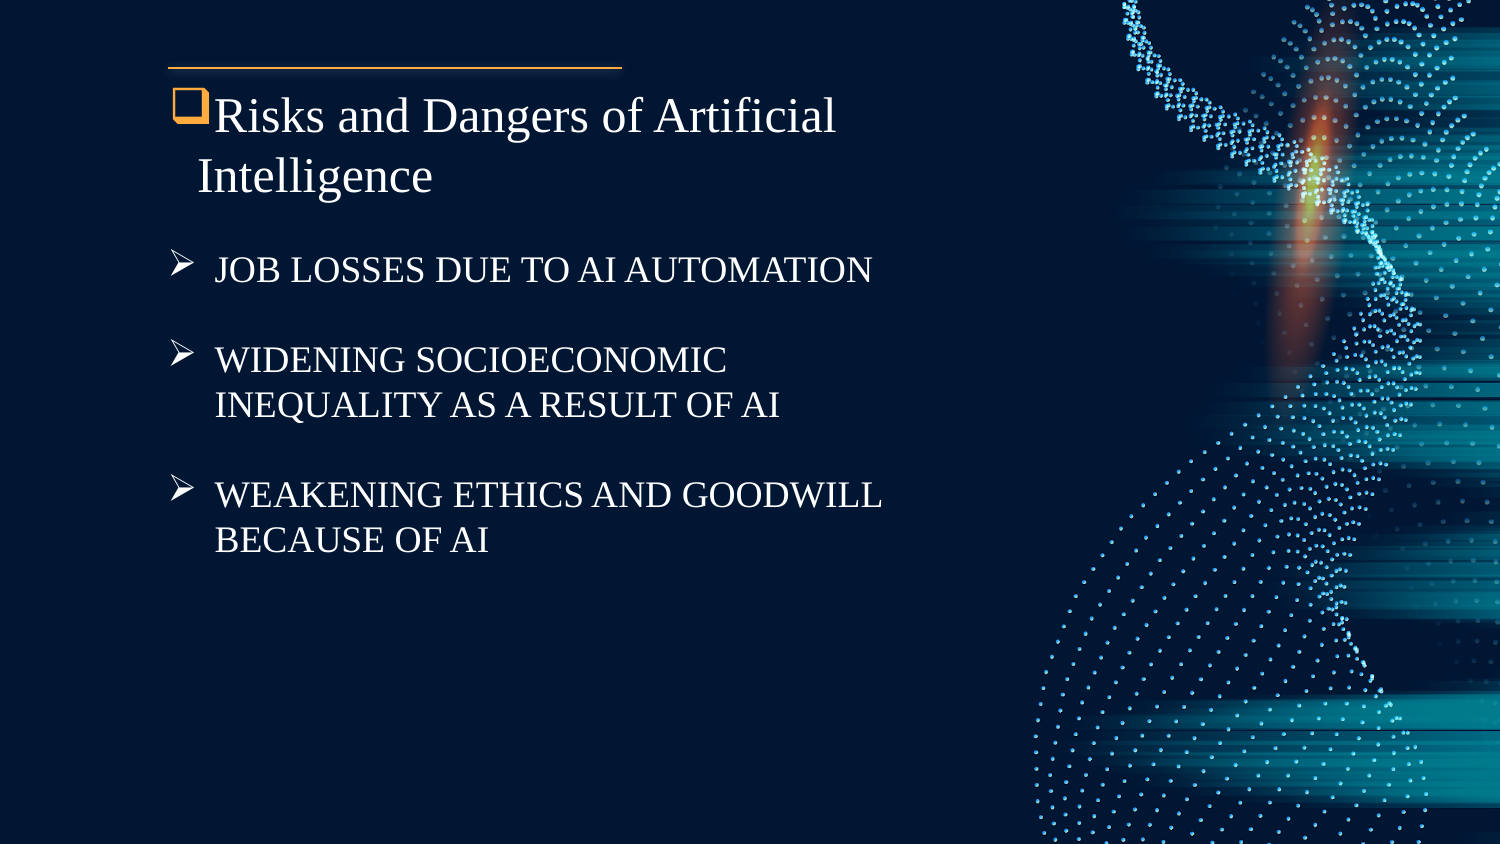

# Risks and Dangers of Artificial Intelligence
JOB LOSSES DUE TO AI AUTOMATION

WIDENING SOCIOECONOMIC INEQUALITY AS A RESULT OF AI

WEAKENING ETHICS AND GOODWILL BECAUSE OF AI